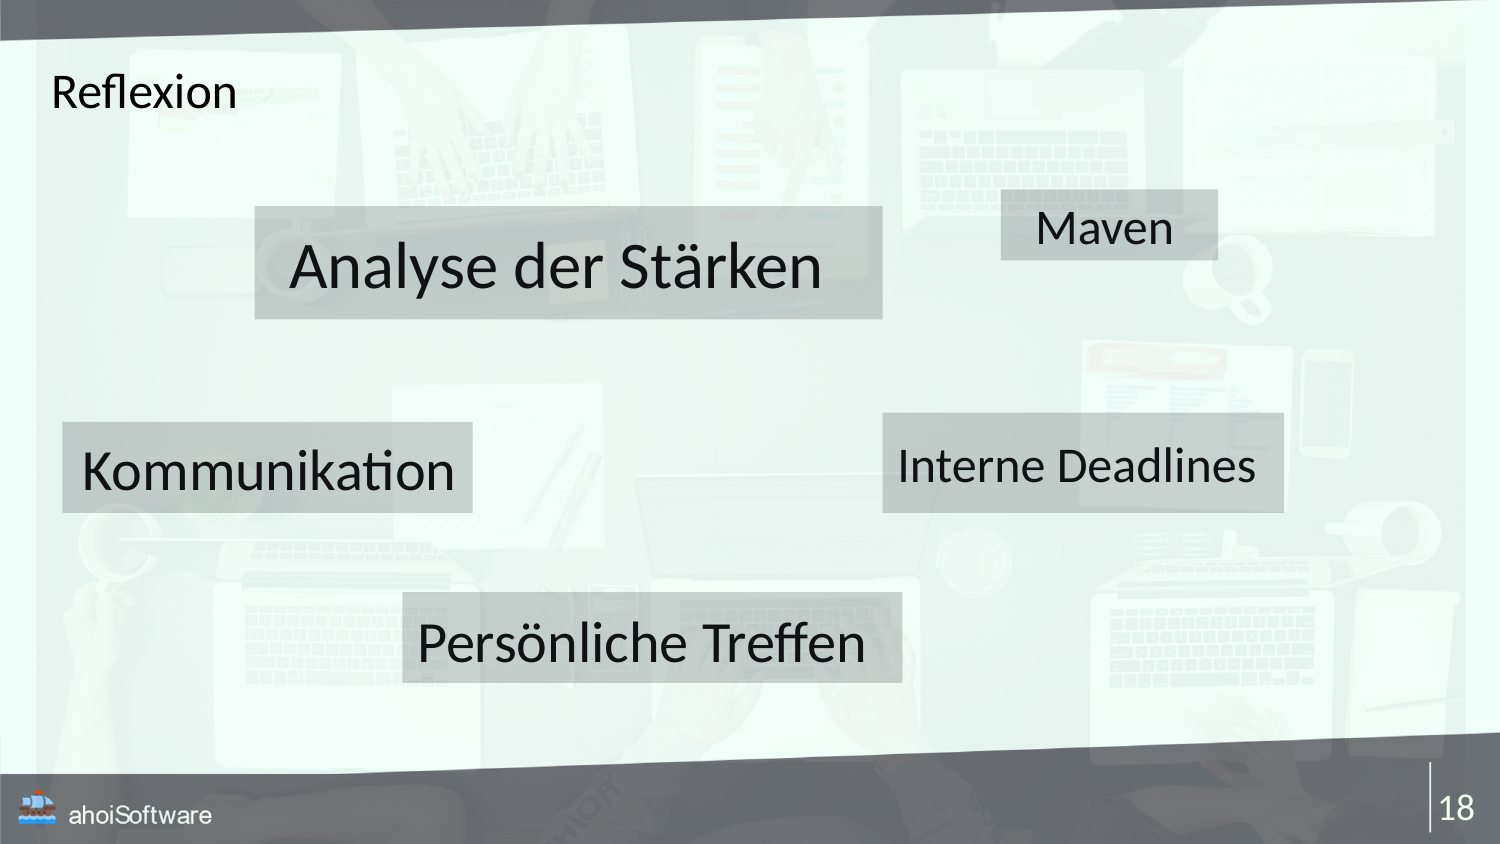

Reflexion
Maven

Analyse der Stärken

Kommunikation
Interne Deadlines

Persönliche Treffen
18